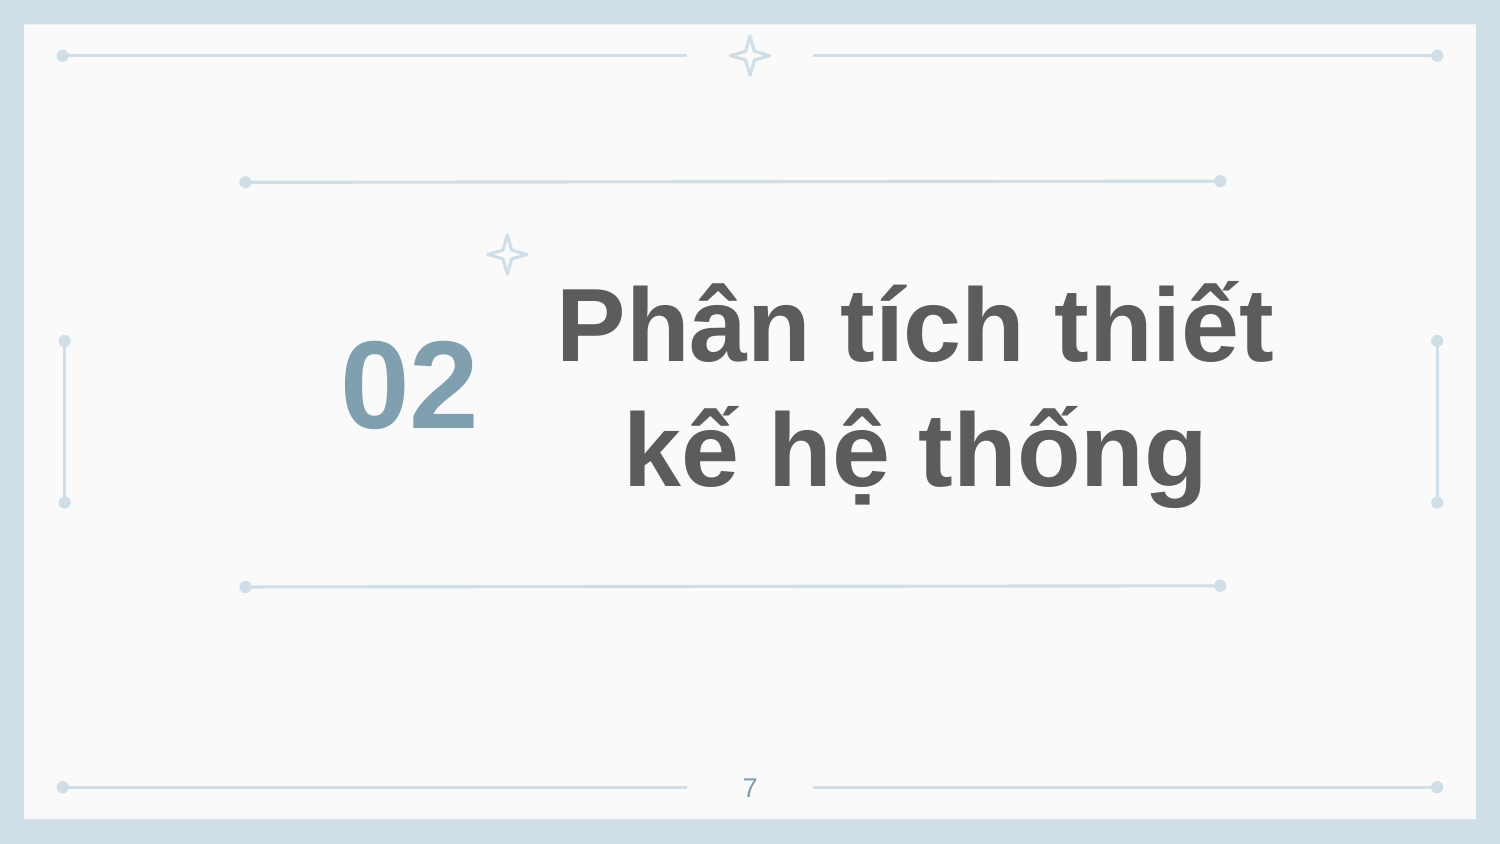

# Phân tích thiết kế hệ thống

02
7